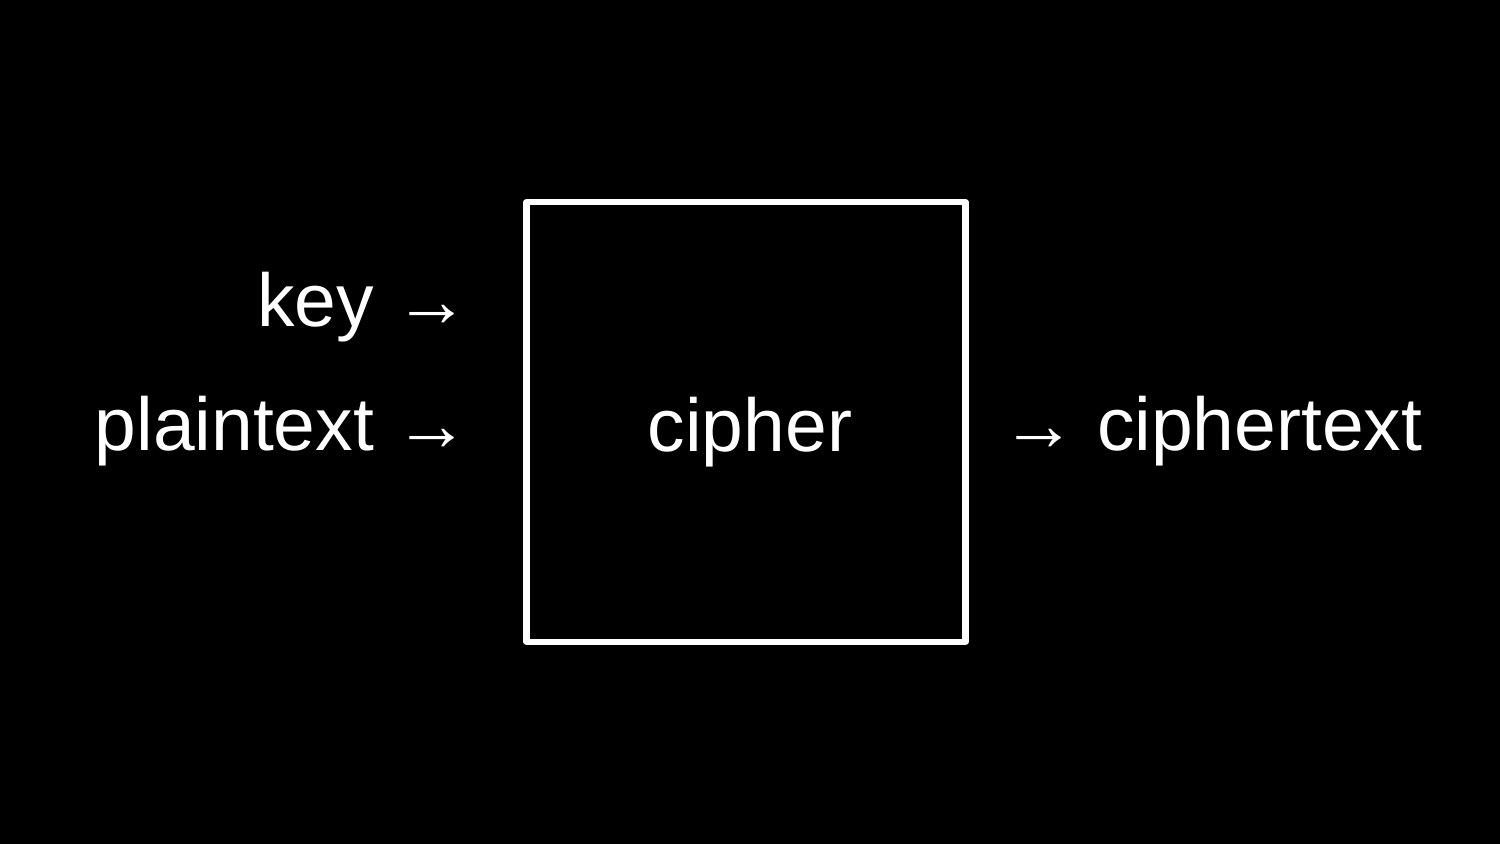

key →
# cipher
plaintext →
 → ciphertext